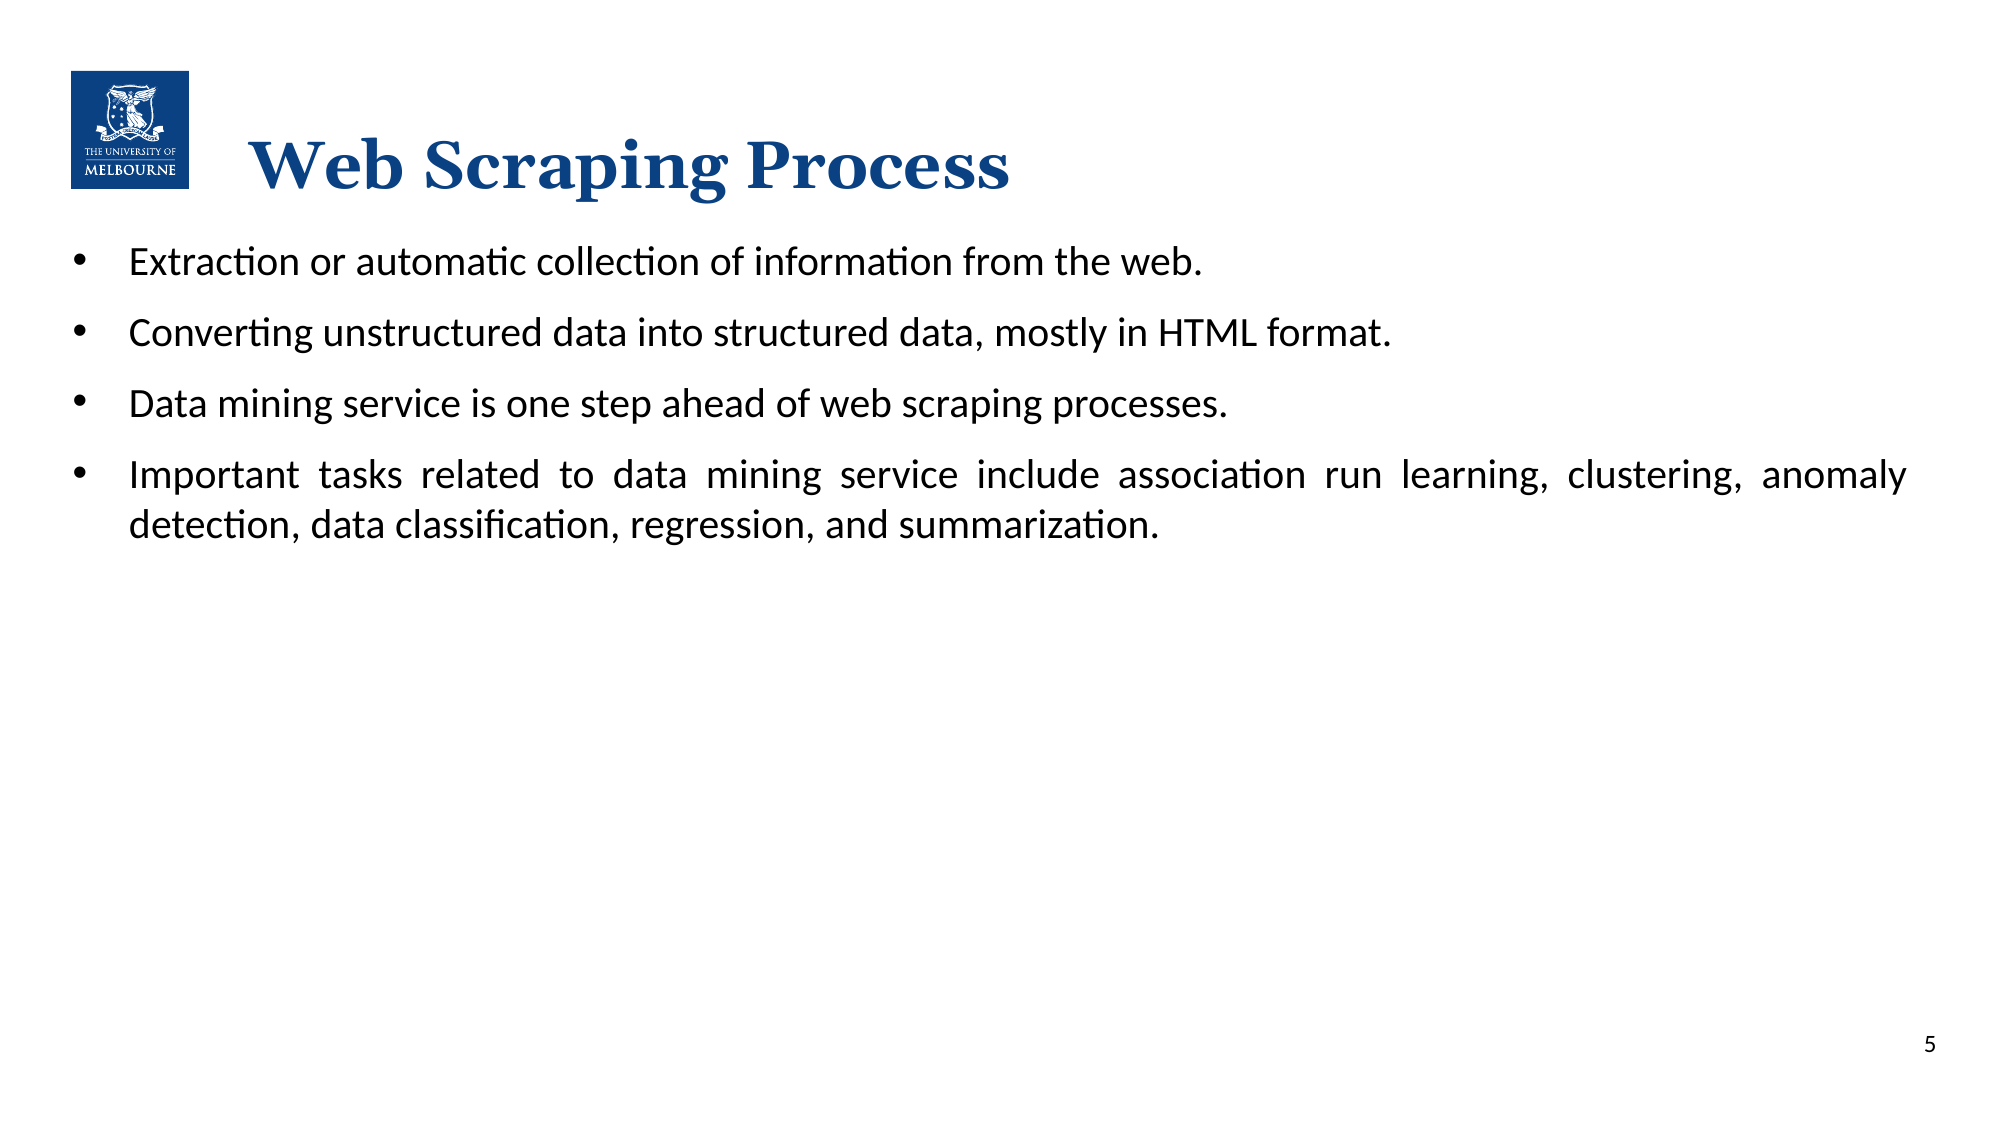

# Web Scraping Process
Extraction or automatic collection of information from the web.
Converting unstructured data into structured data, mostly in HTML format.
Data mining service is one step ahead of web scraping processes.
Important tasks related to data mining service include association run learning, clustering, anomaly detection, data classification, regression, and summarization.
5